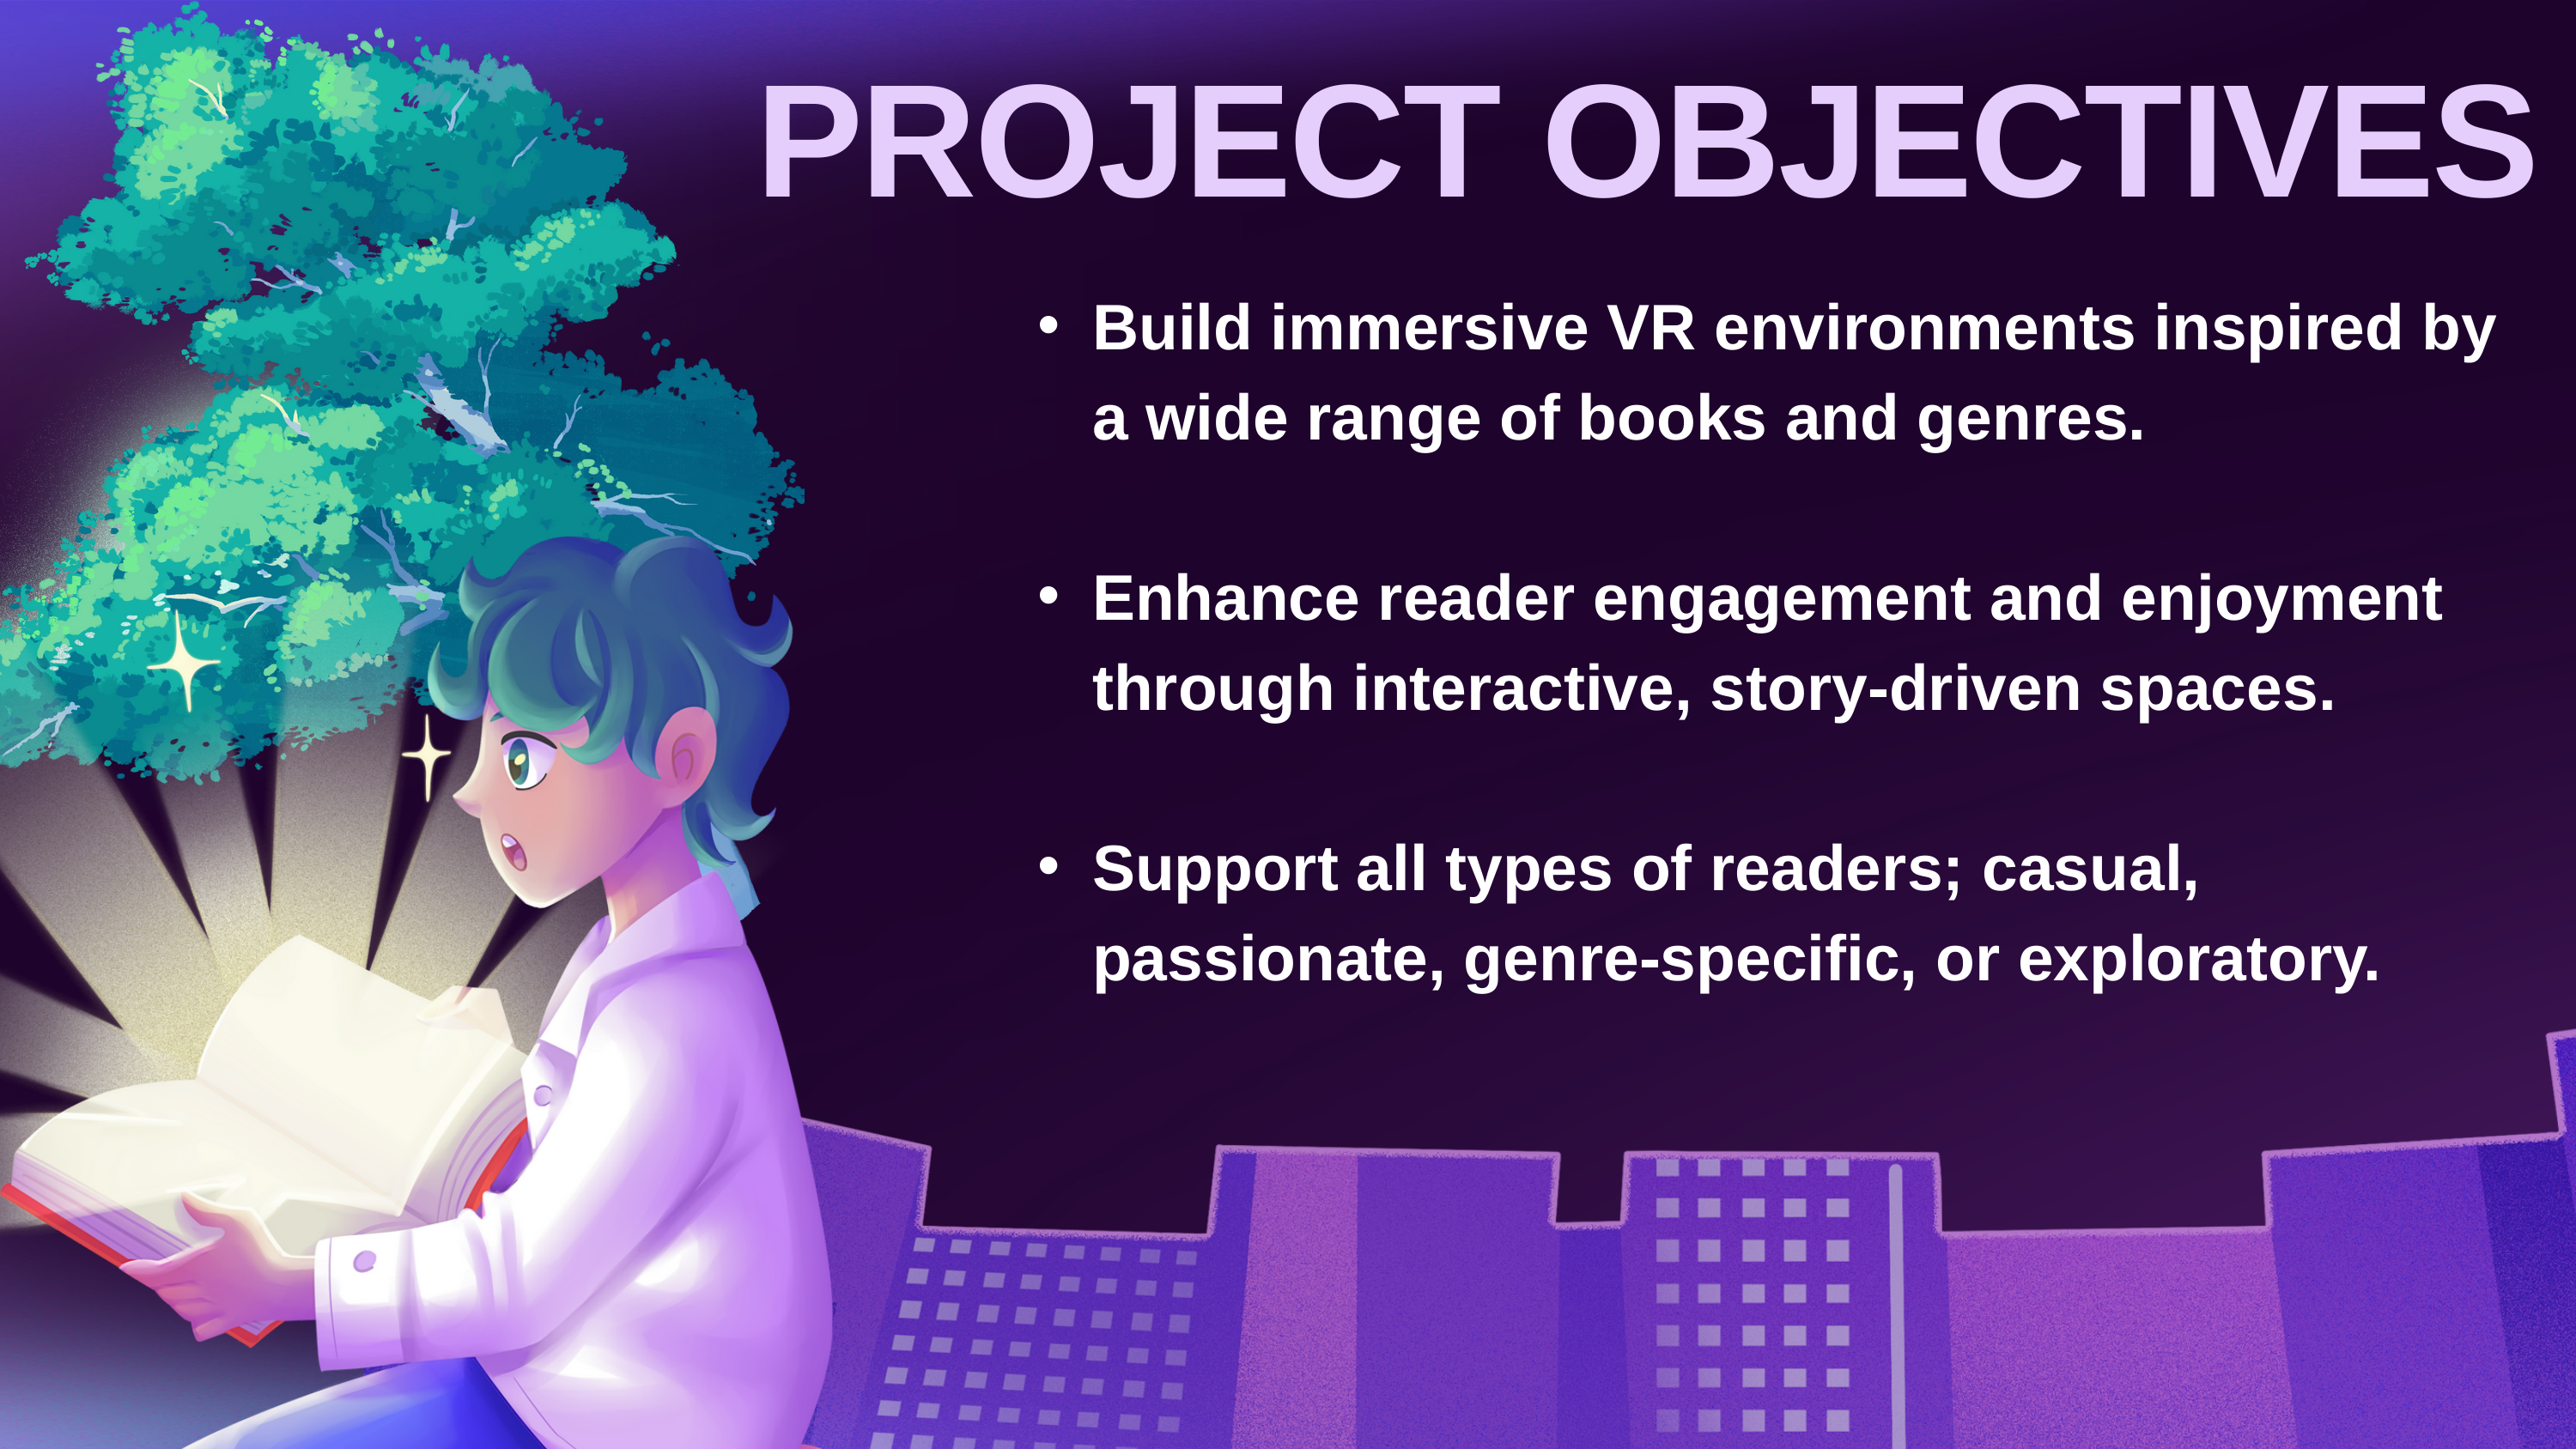

PROJECT OBJECTIVES
Build immersive VR environments inspired by a wide range of books and genres.

Enhance reader engagement and enjoyment through interactive, story-driven spaces.

Support all types of readers; casual, passionate, genre-specific, or exploratory.